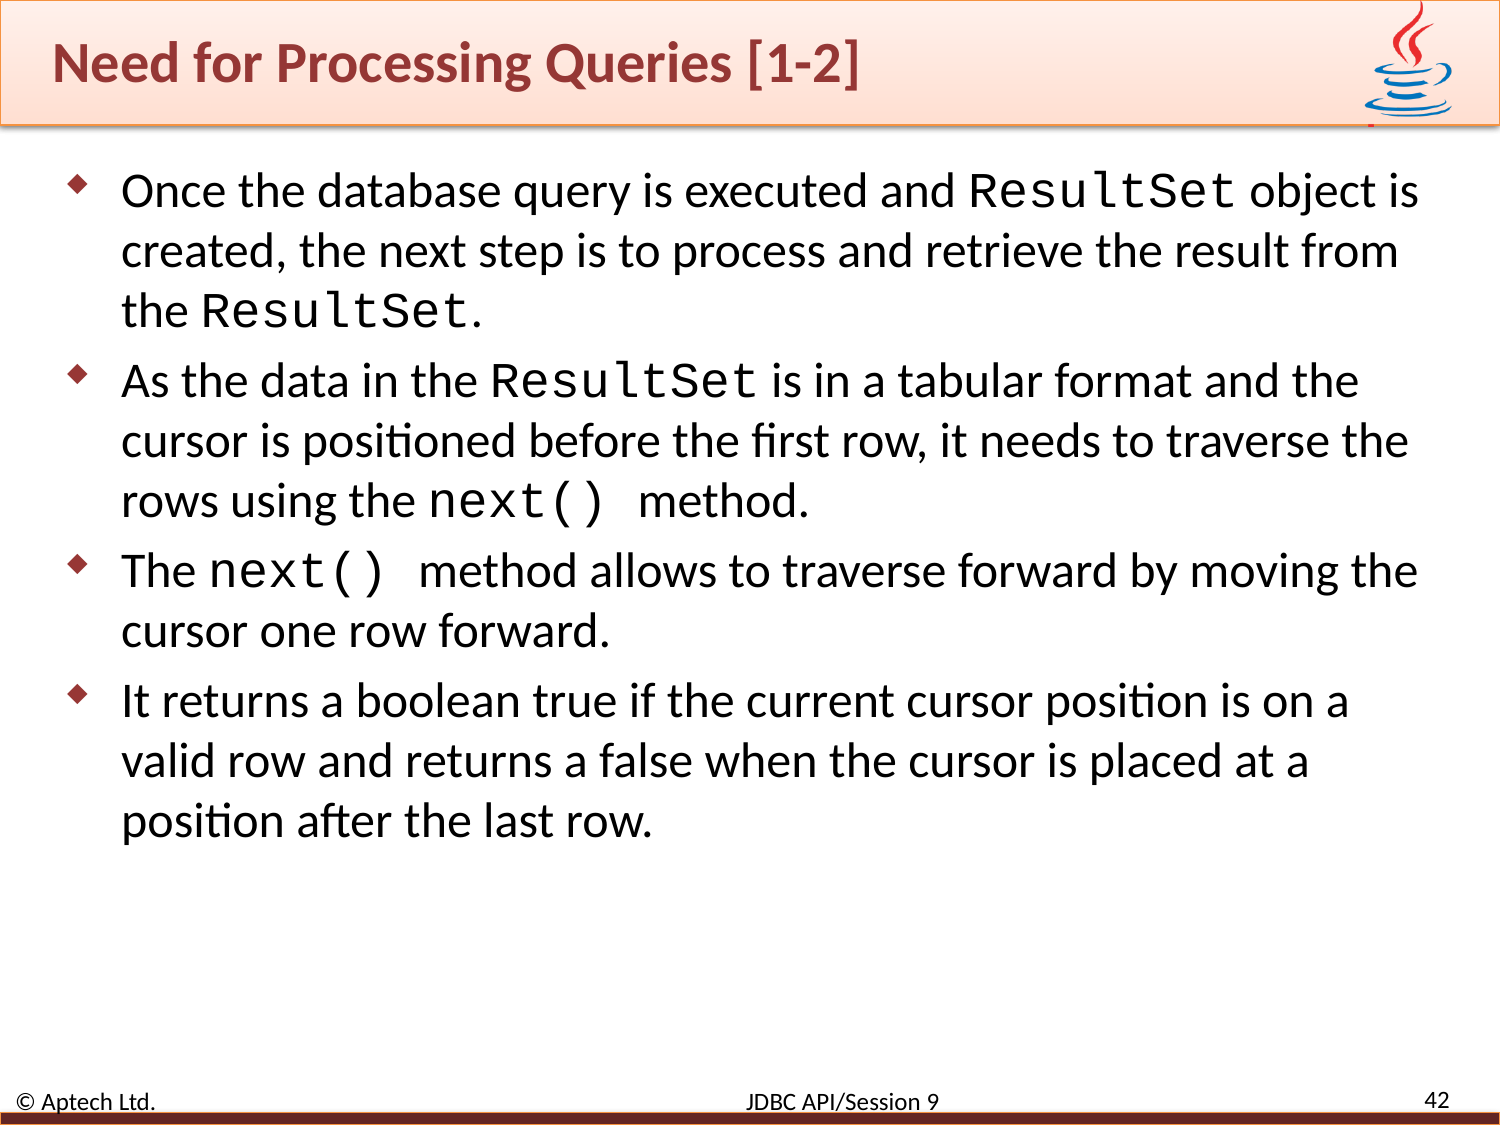

# Need for Processing Queries [1-2]
Once the database query is executed and ResultSet object is created, the next step is to process and retrieve the result from the ResultSet.
As the data in the ResultSet is in a tabular format and the cursor is positioned before the first row, it needs to traverse the rows using the next() method.
The next() method allows to traverse forward by moving the cursor one row forward.
It returns a boolean true if the current cursor position is on a valid row and returns a false when the cursor is placed at a position after the last row.

42
© Aptech Ltd.                                                                                                       JDBC API/Session 9